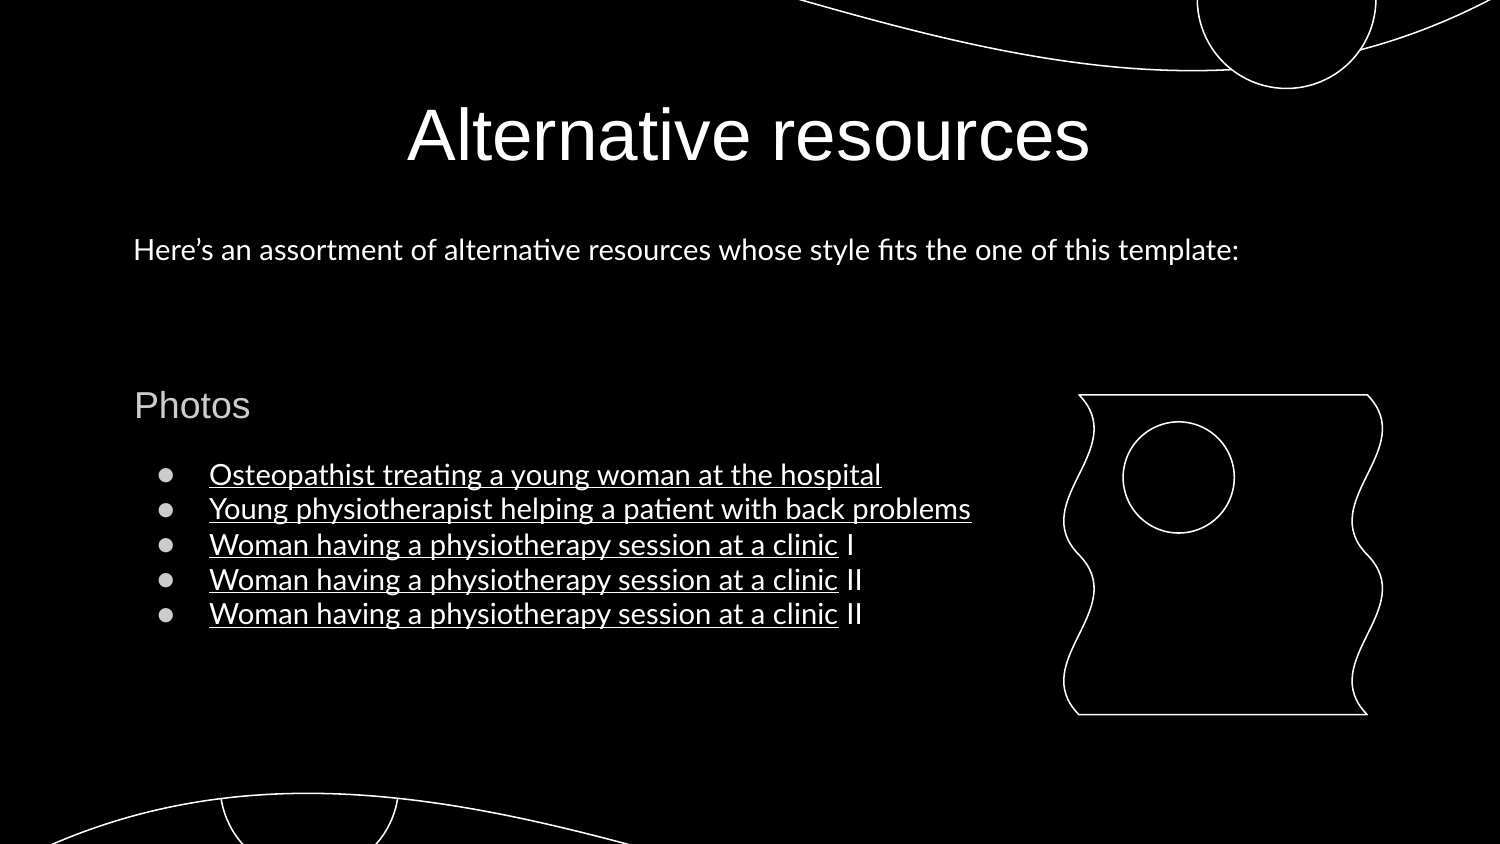

# Alternative resources
Here’s an assortment of alternative resources whose style fits the one of this template:
Photos

Osteopathist treating a young woman at the hospital
Young physiotherapist helping a patient with back problems
Woman having a physiotherapy session at a clinic I
Woman having a physiotherapy session at a clinic II
Woman having a physiotherapy session at a clinic II